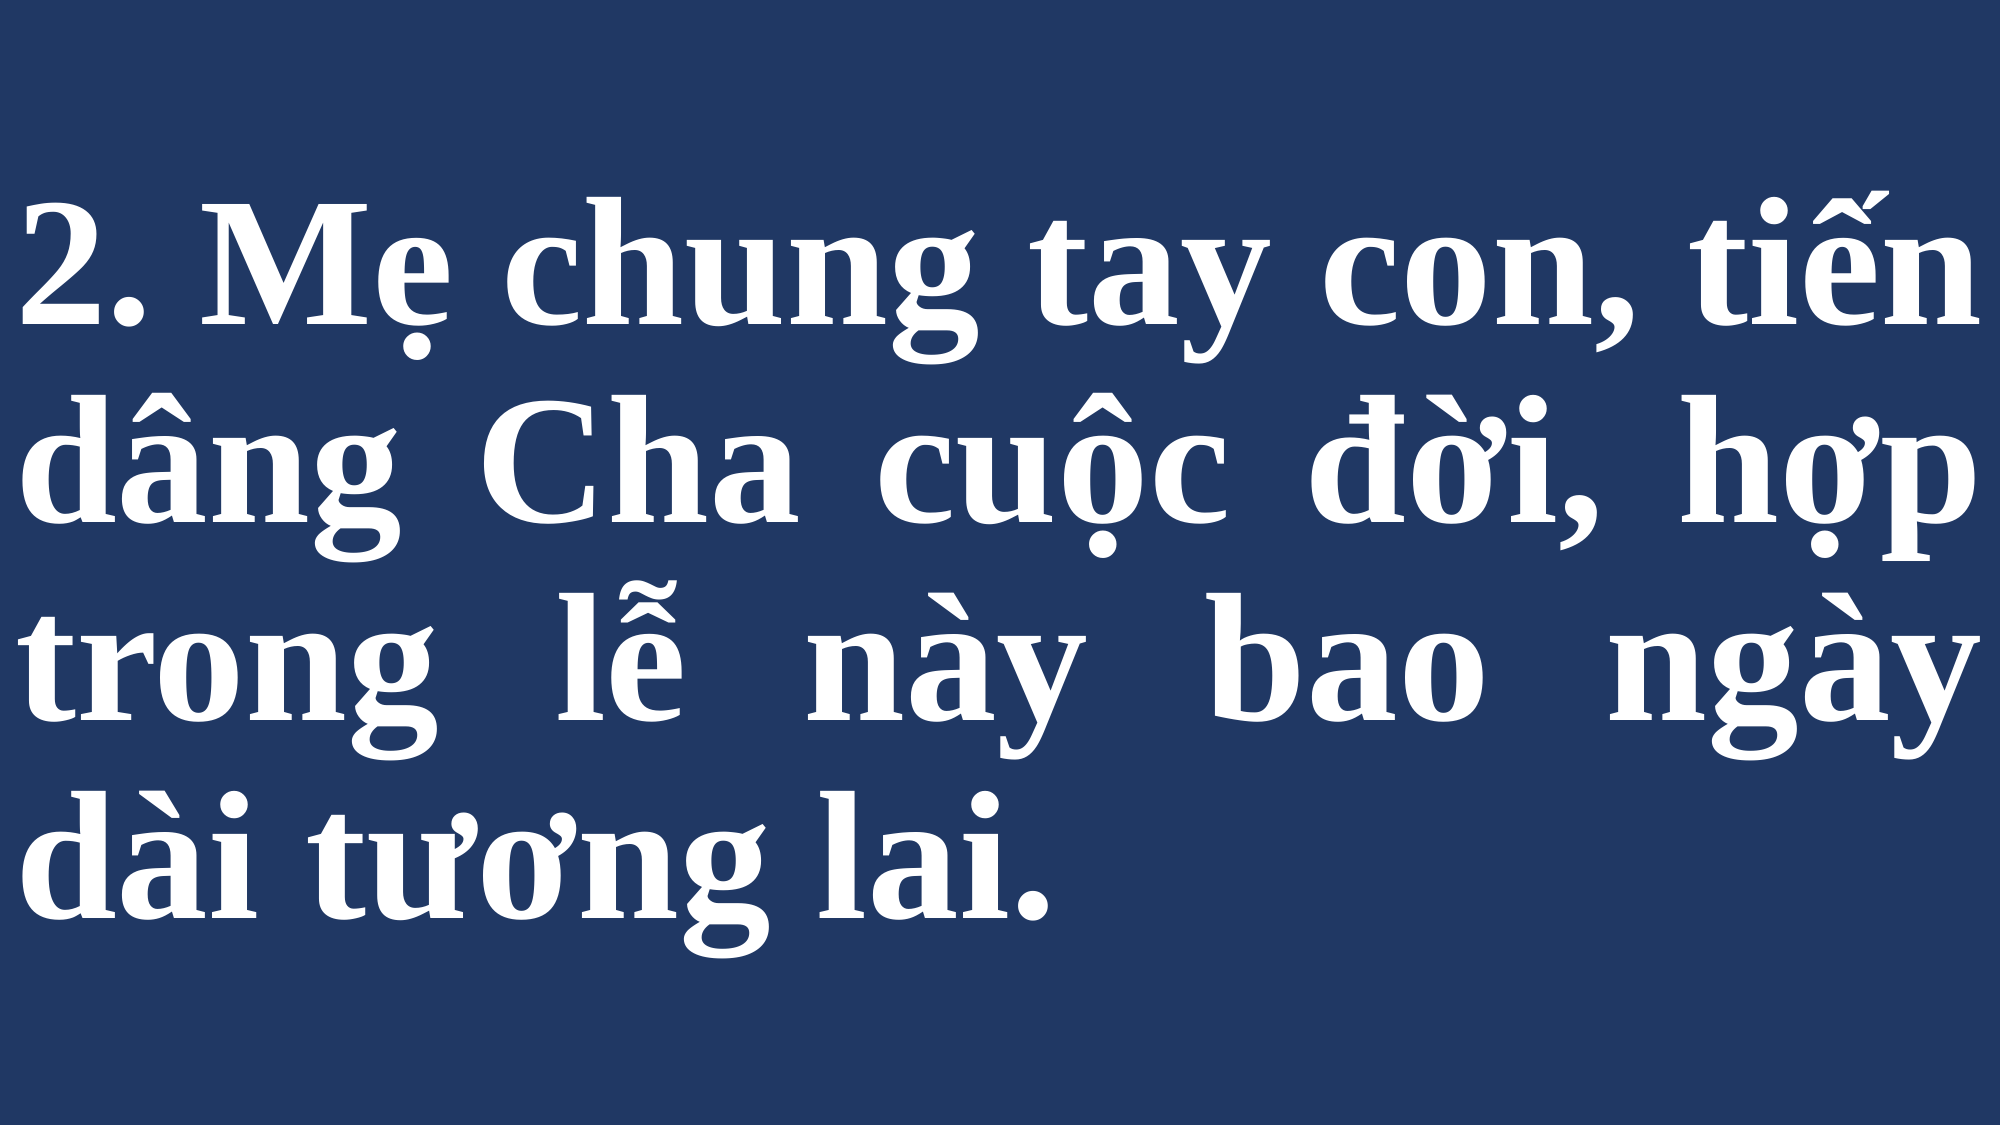

# 2. Mẹ chung tay con, tiến dâng Cha cuộc đời, hợp trong lễ này bao ngày dài tương lai.